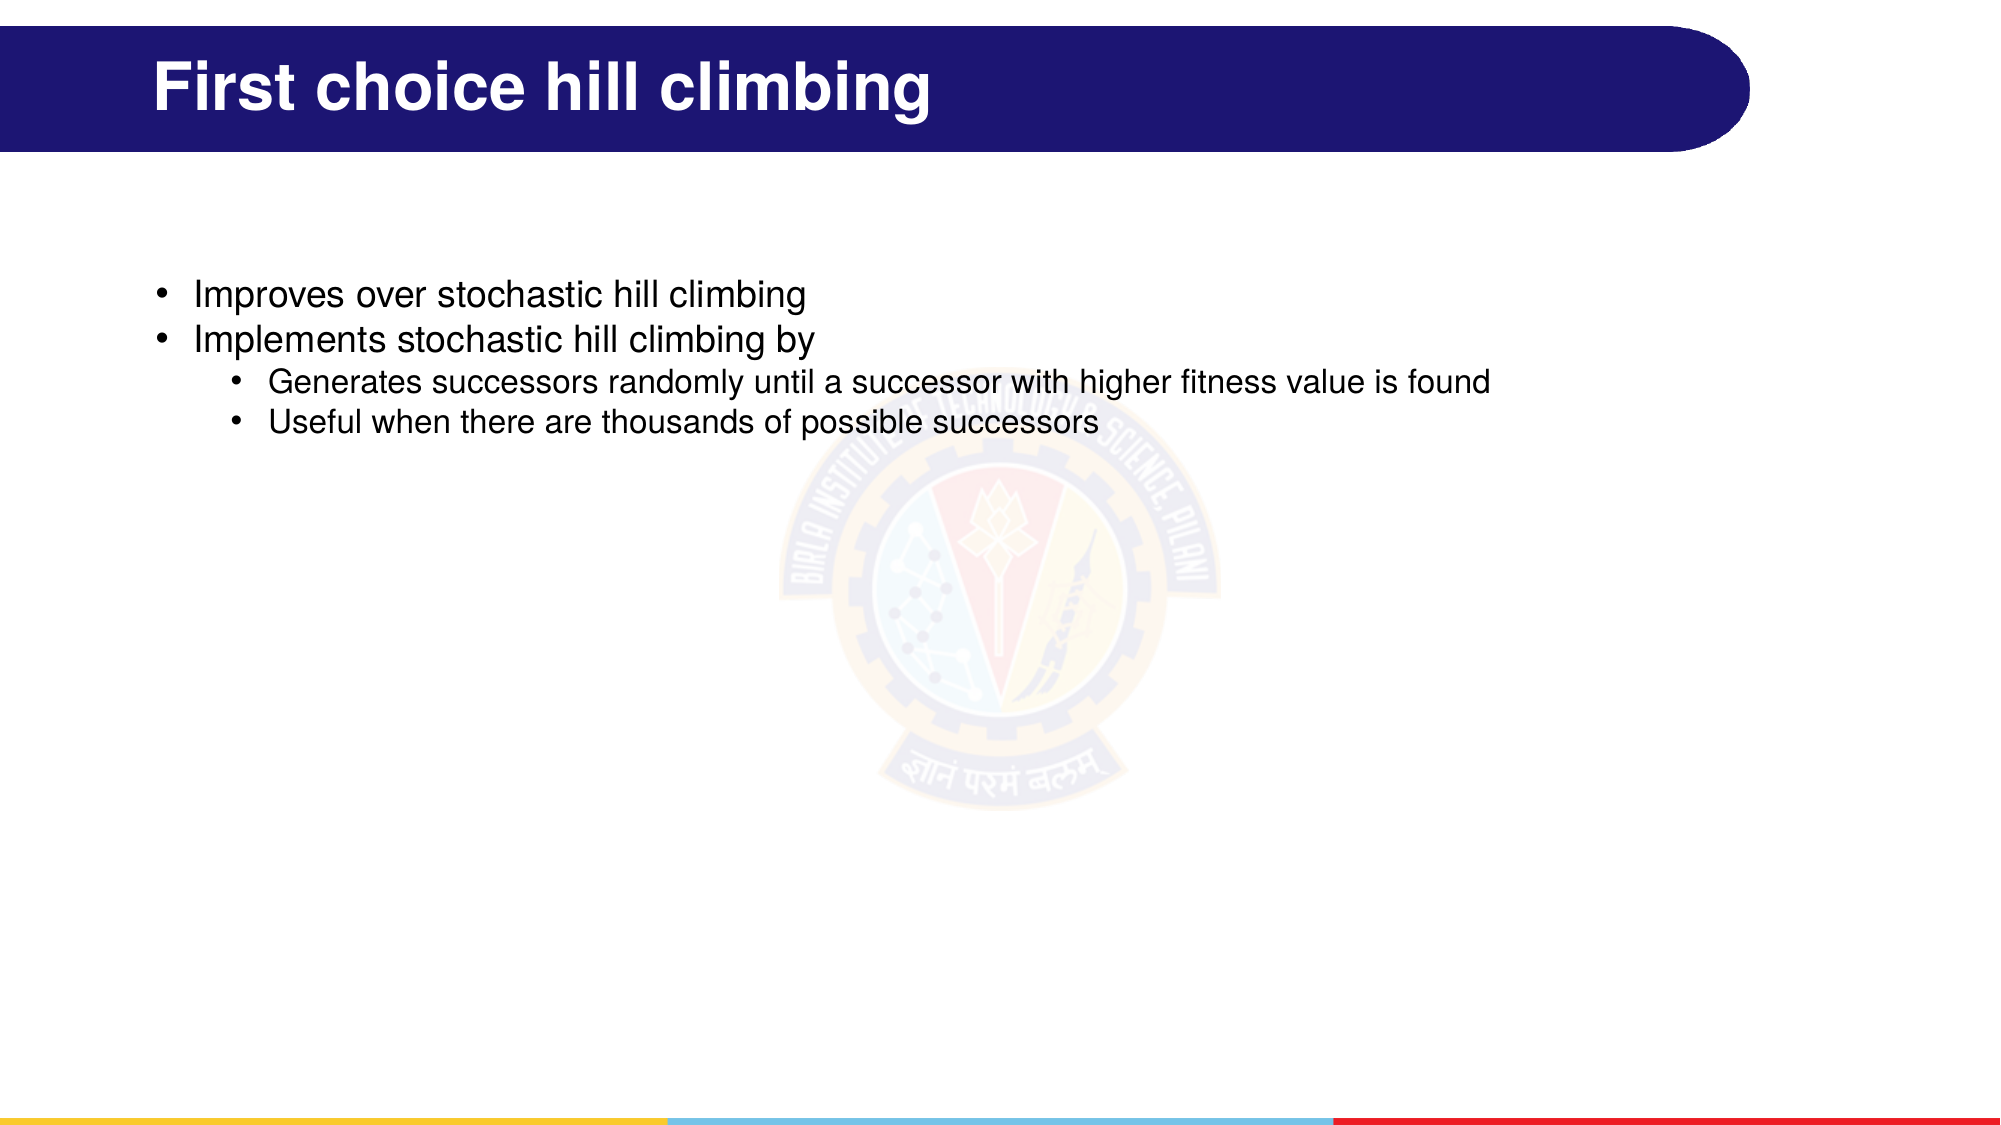

# First choice hill climbing

Improves over stochastic hill climbing
Implements stochastic hill climbing by
Generates successors randomly until a successor with higher fitness value is found
Useful when there are thousands of possible successors